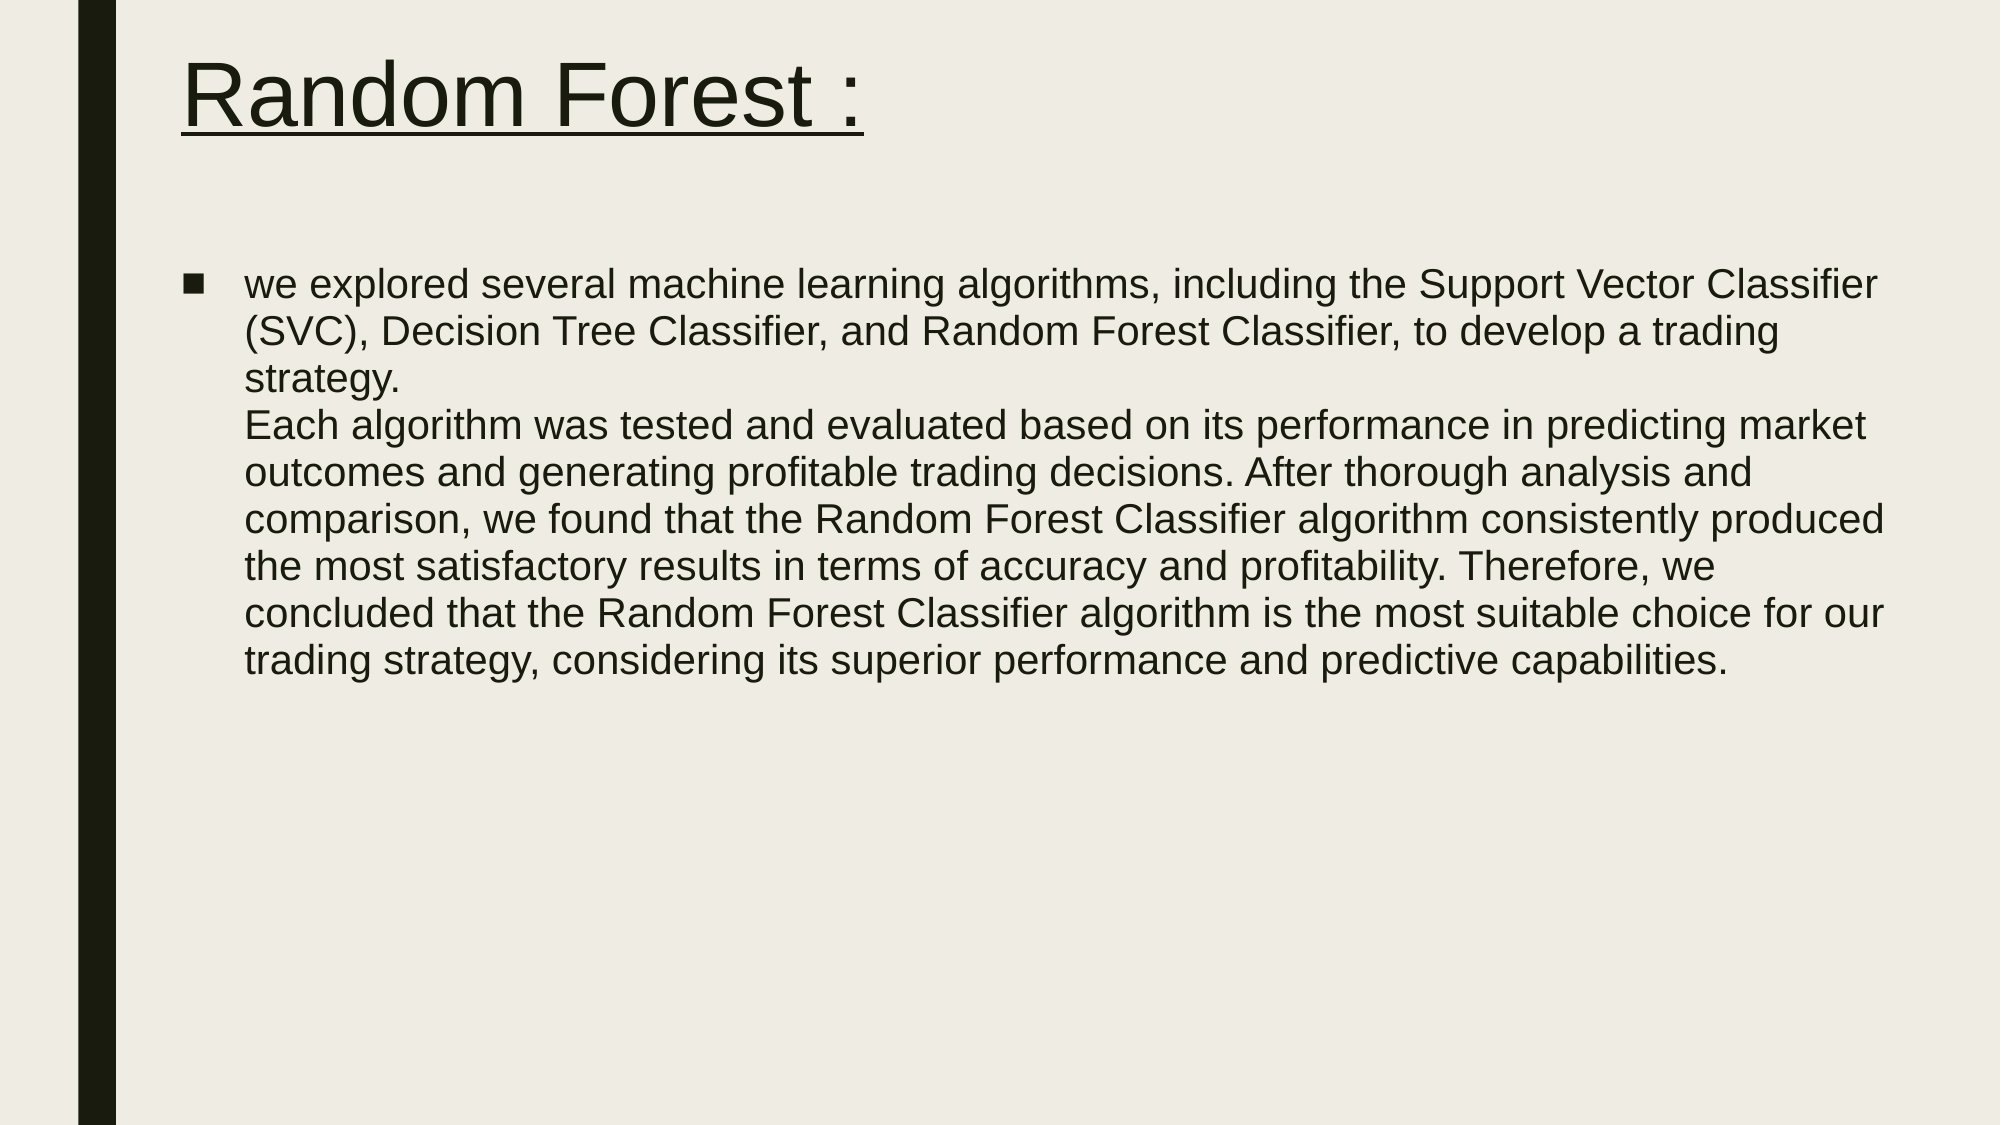

# Random Forest :
we explored several machine learning algorithms, including the Support Vector Classifier (SVC), Decision Tree Classifier, and Random Forest Classifier, to develop a trading strategy.
Each algorithm was tested and evaluated based on its performance in predicting market outcomes and generating profitable trading decisions. After thorough analysis and comparison, we found that the Random Forest Classifier algorithm consistently produced the most satisfactory results in terms of accuracy and profitability. Therefore, we concluded that the Random Forest Classifier algorithm is the most suitable choice for our trading strategy, considering its superior performance and predictive capabilities.